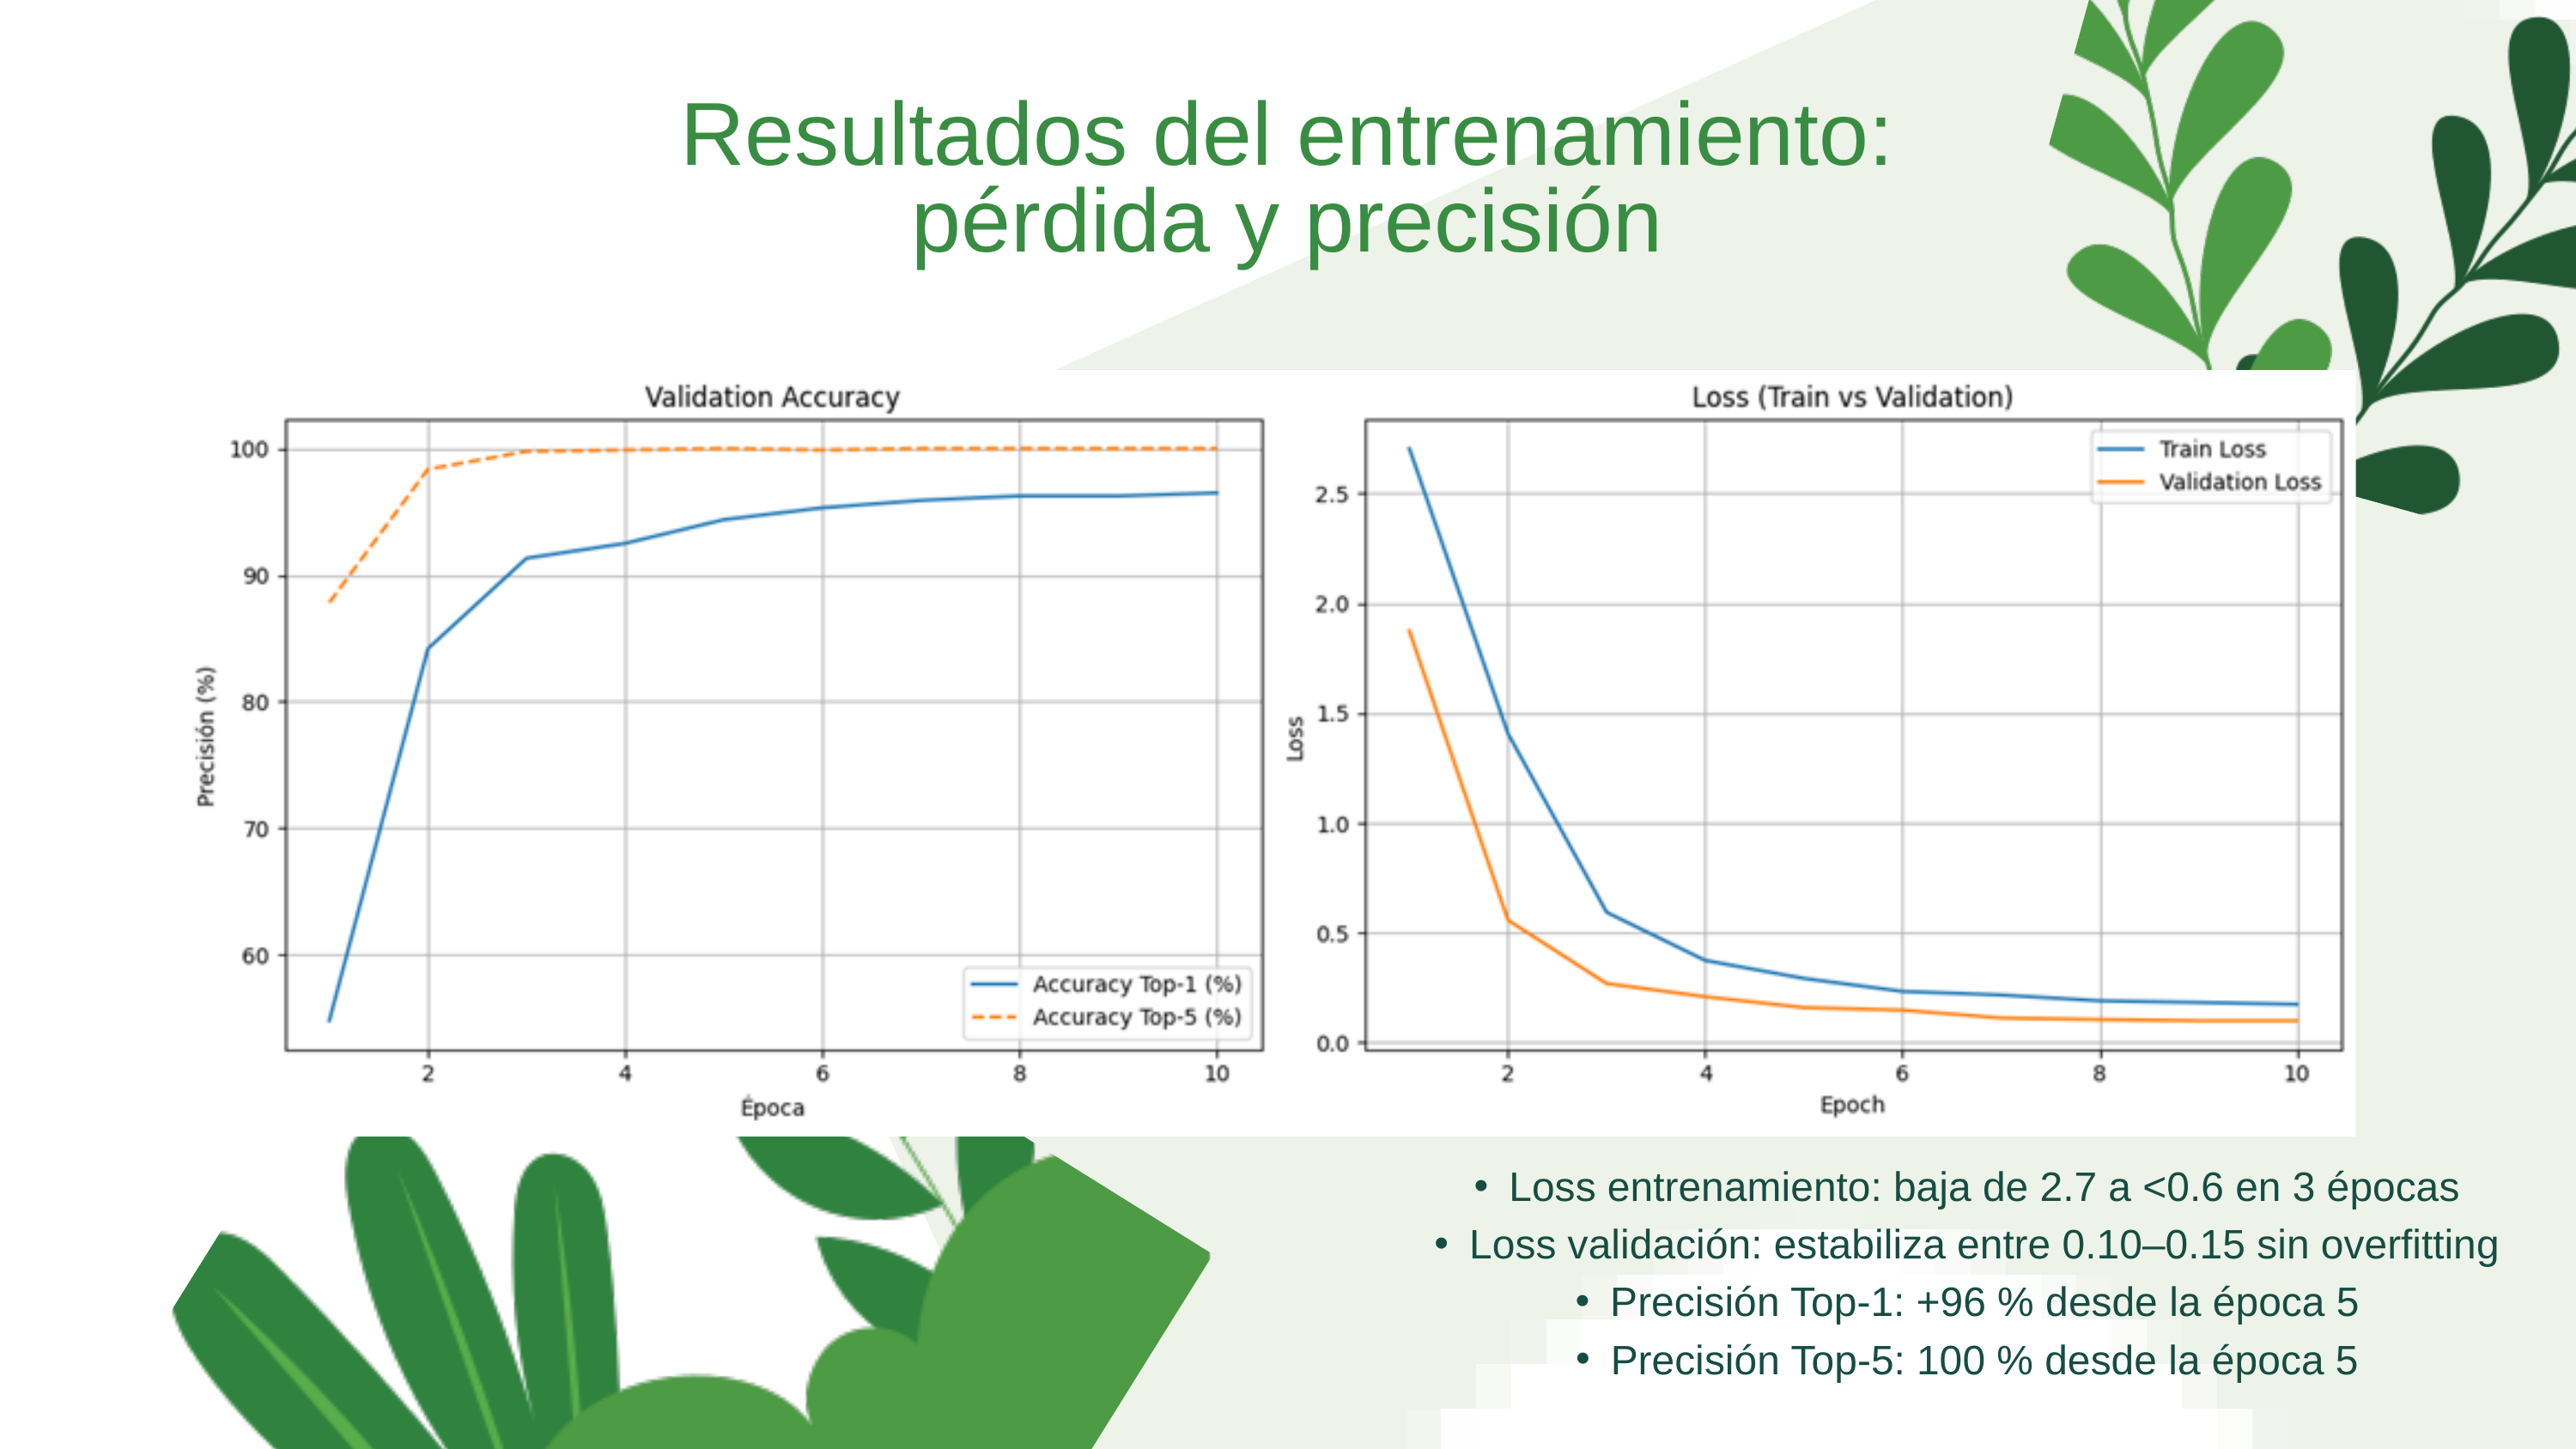

Resultados del entrenamiento: pérdida y precisión

Loss entrenamiento: baja de 2.7 a <0.6 en 3 épocas
Loss validación: estabiliza entre 0.10–0.15 sin overfitting
Precisión Top-1: +96 % desde la época 5
Precisión Top-5: 100 % desde la época 5